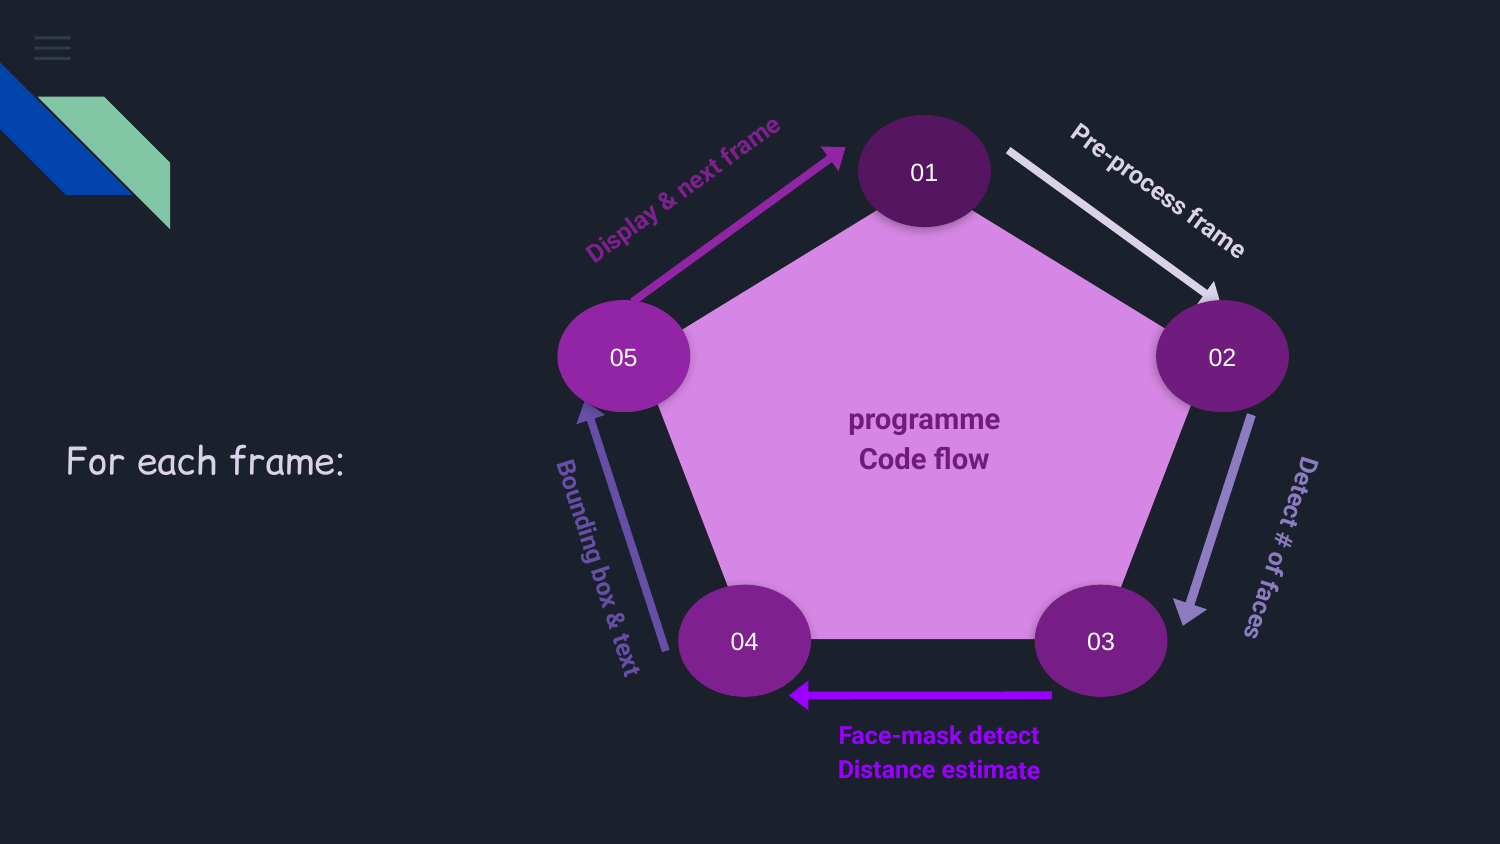

Display & next frame

05
01
Pre-process frame

02
Detect # of faces

programme
Code flow

Bounding box & text
04
For each frame:
03

Face-mask detect
Distance estimate